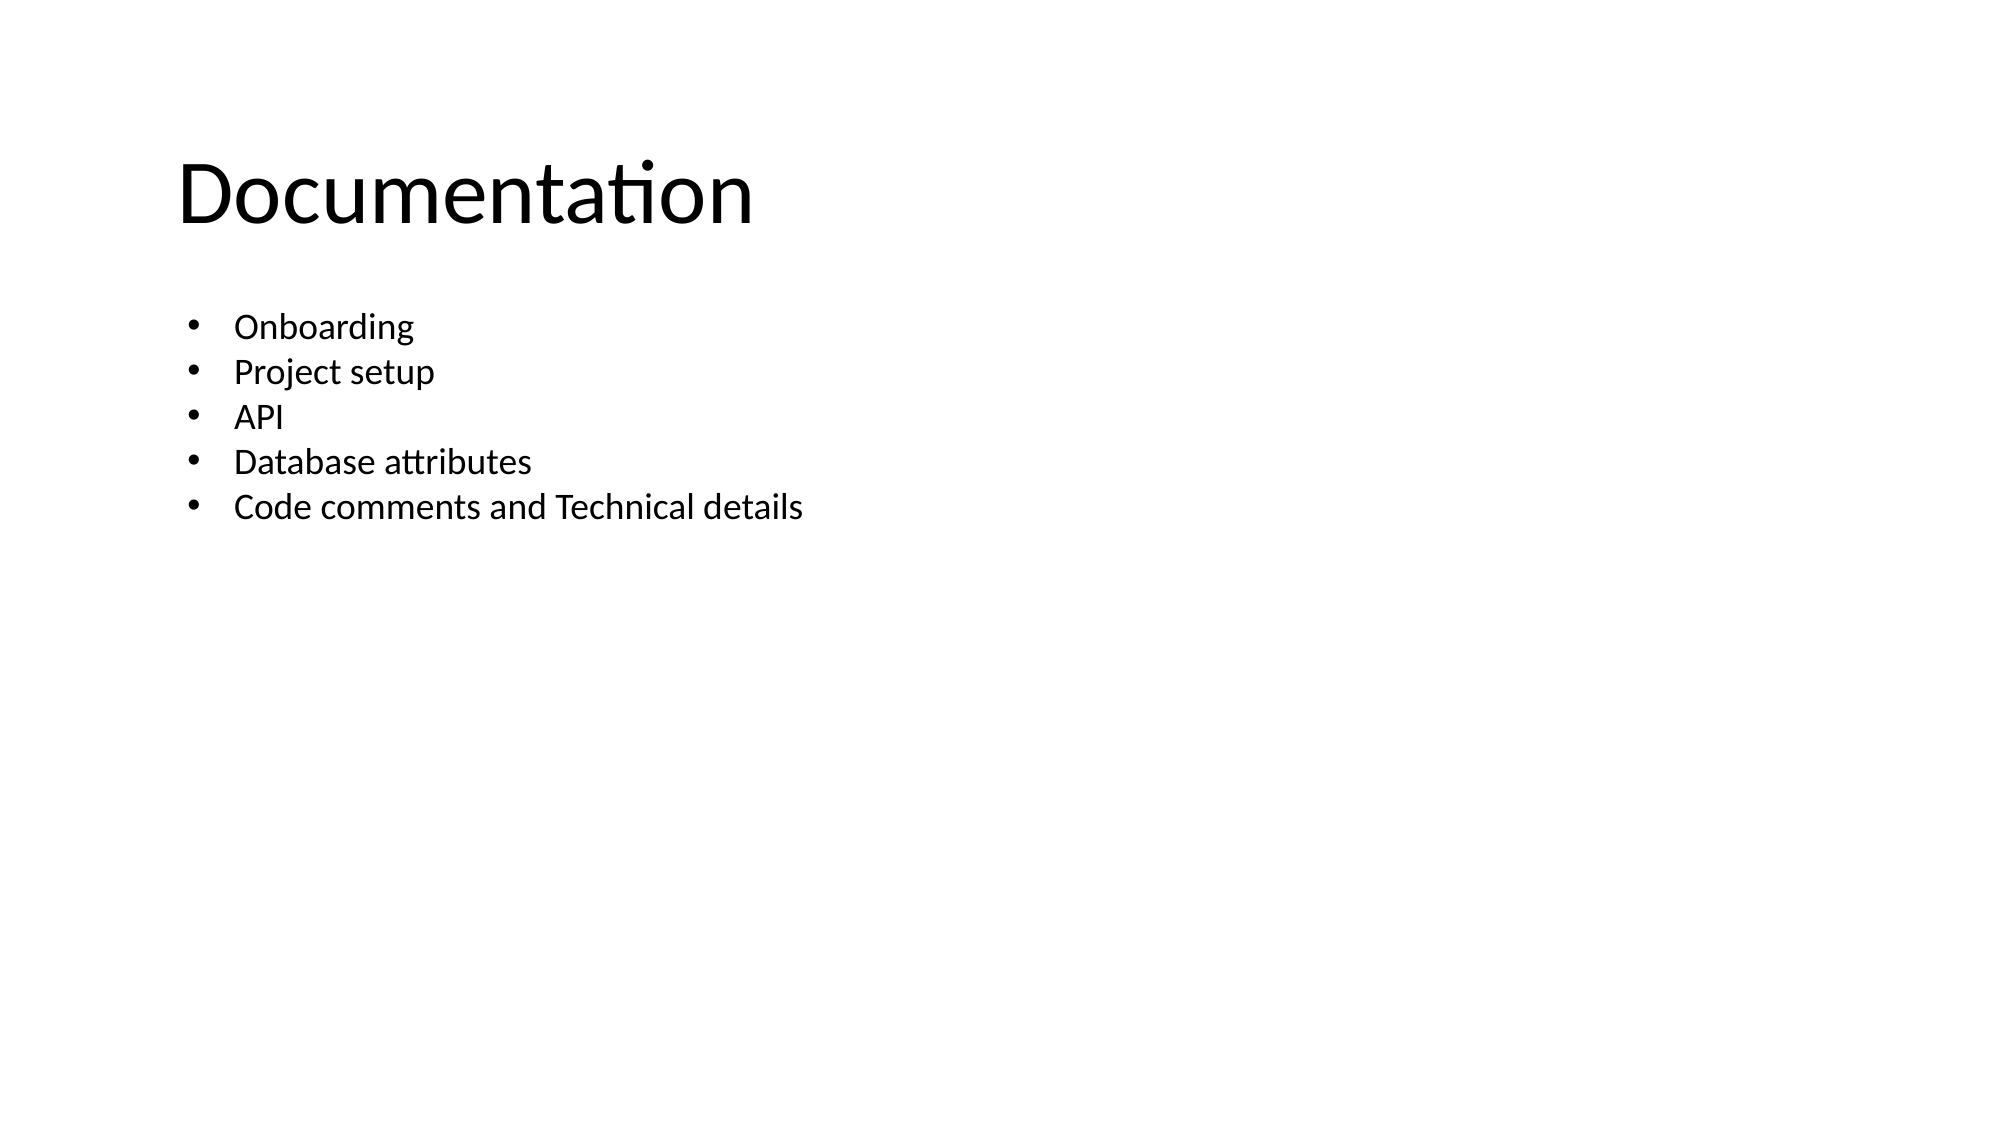

Documentation
Onboarding
Project setup
API
Database attributes
Code comments and Technical details